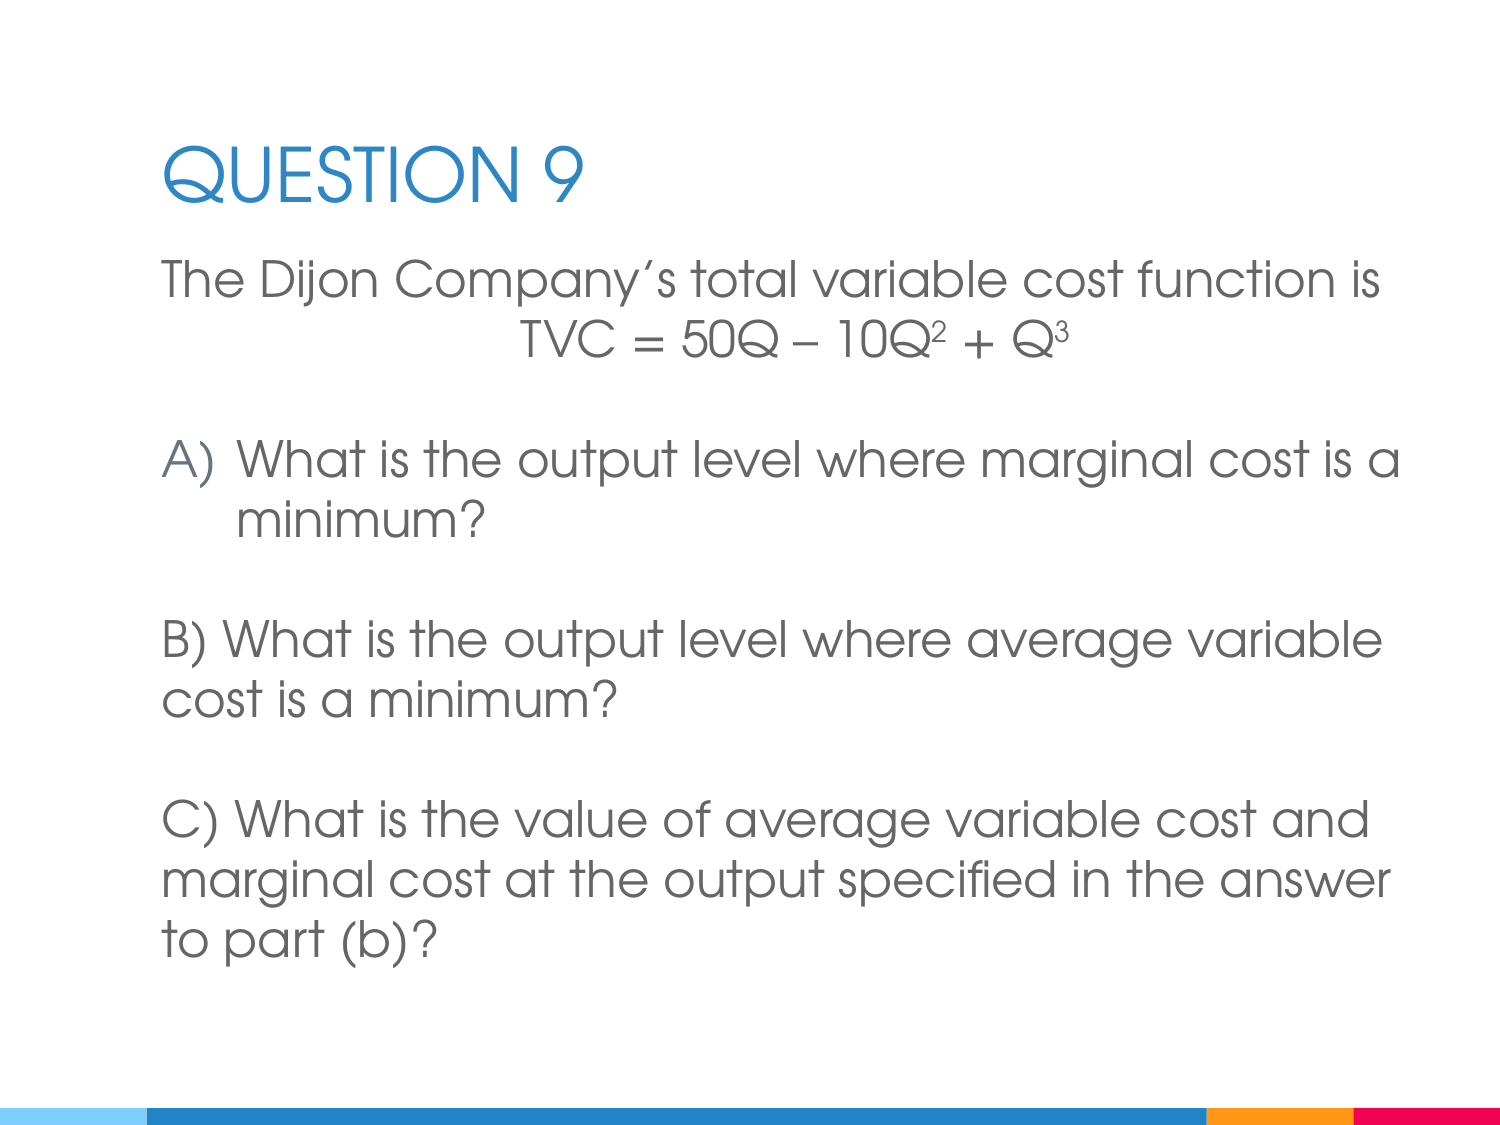

# QUESTION 9
The Dijon Company’s total variable cost function is
TVC = 50Q – 10Q2 + Q3

What is the output level where marginal cost is a minimum?

B) What is the output level where average variable cost is a minimum?

C) What is the value of average variable cost and marginal cost at the output specified in the answer to part (b)?